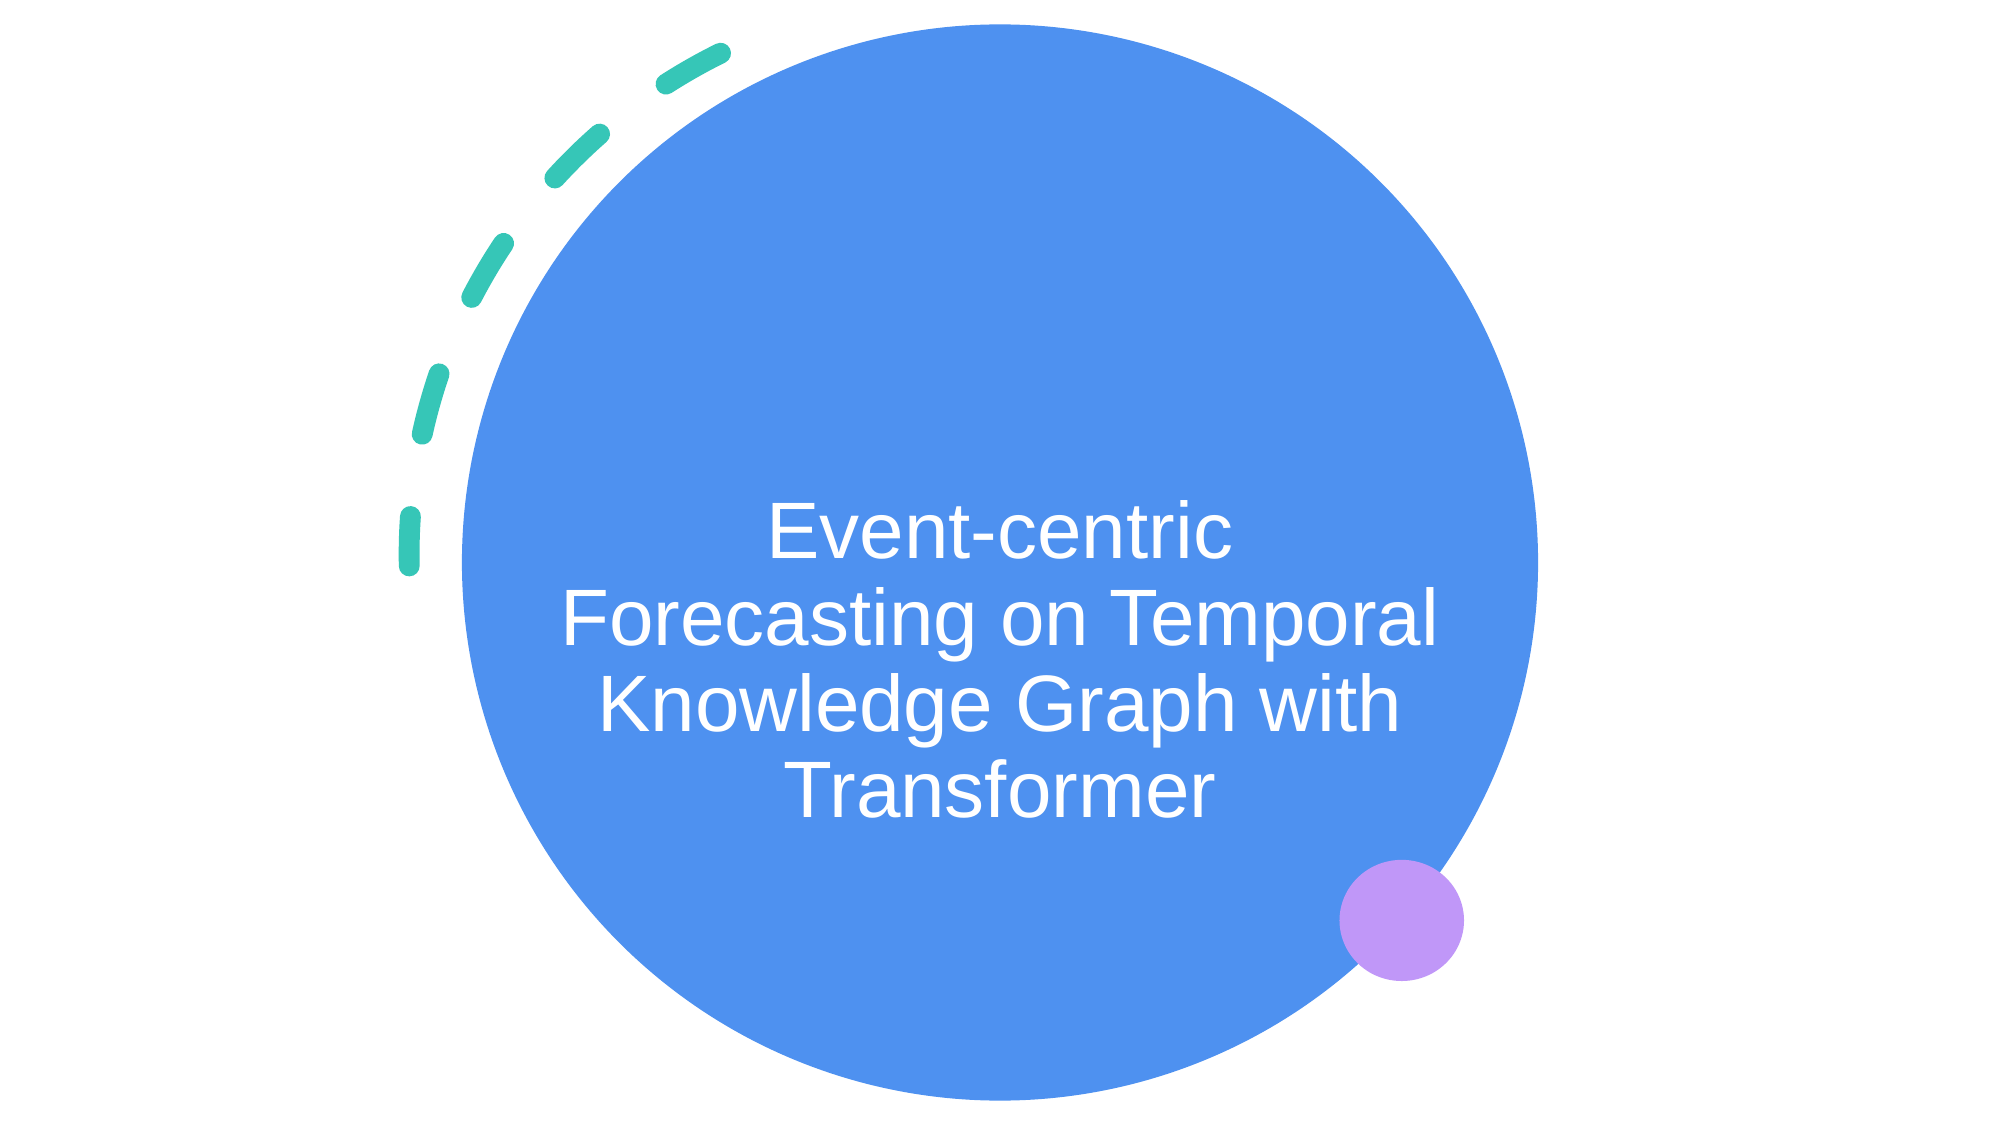

# Event-centric Forecasting on Temporal Knowledge Graph with Transformer